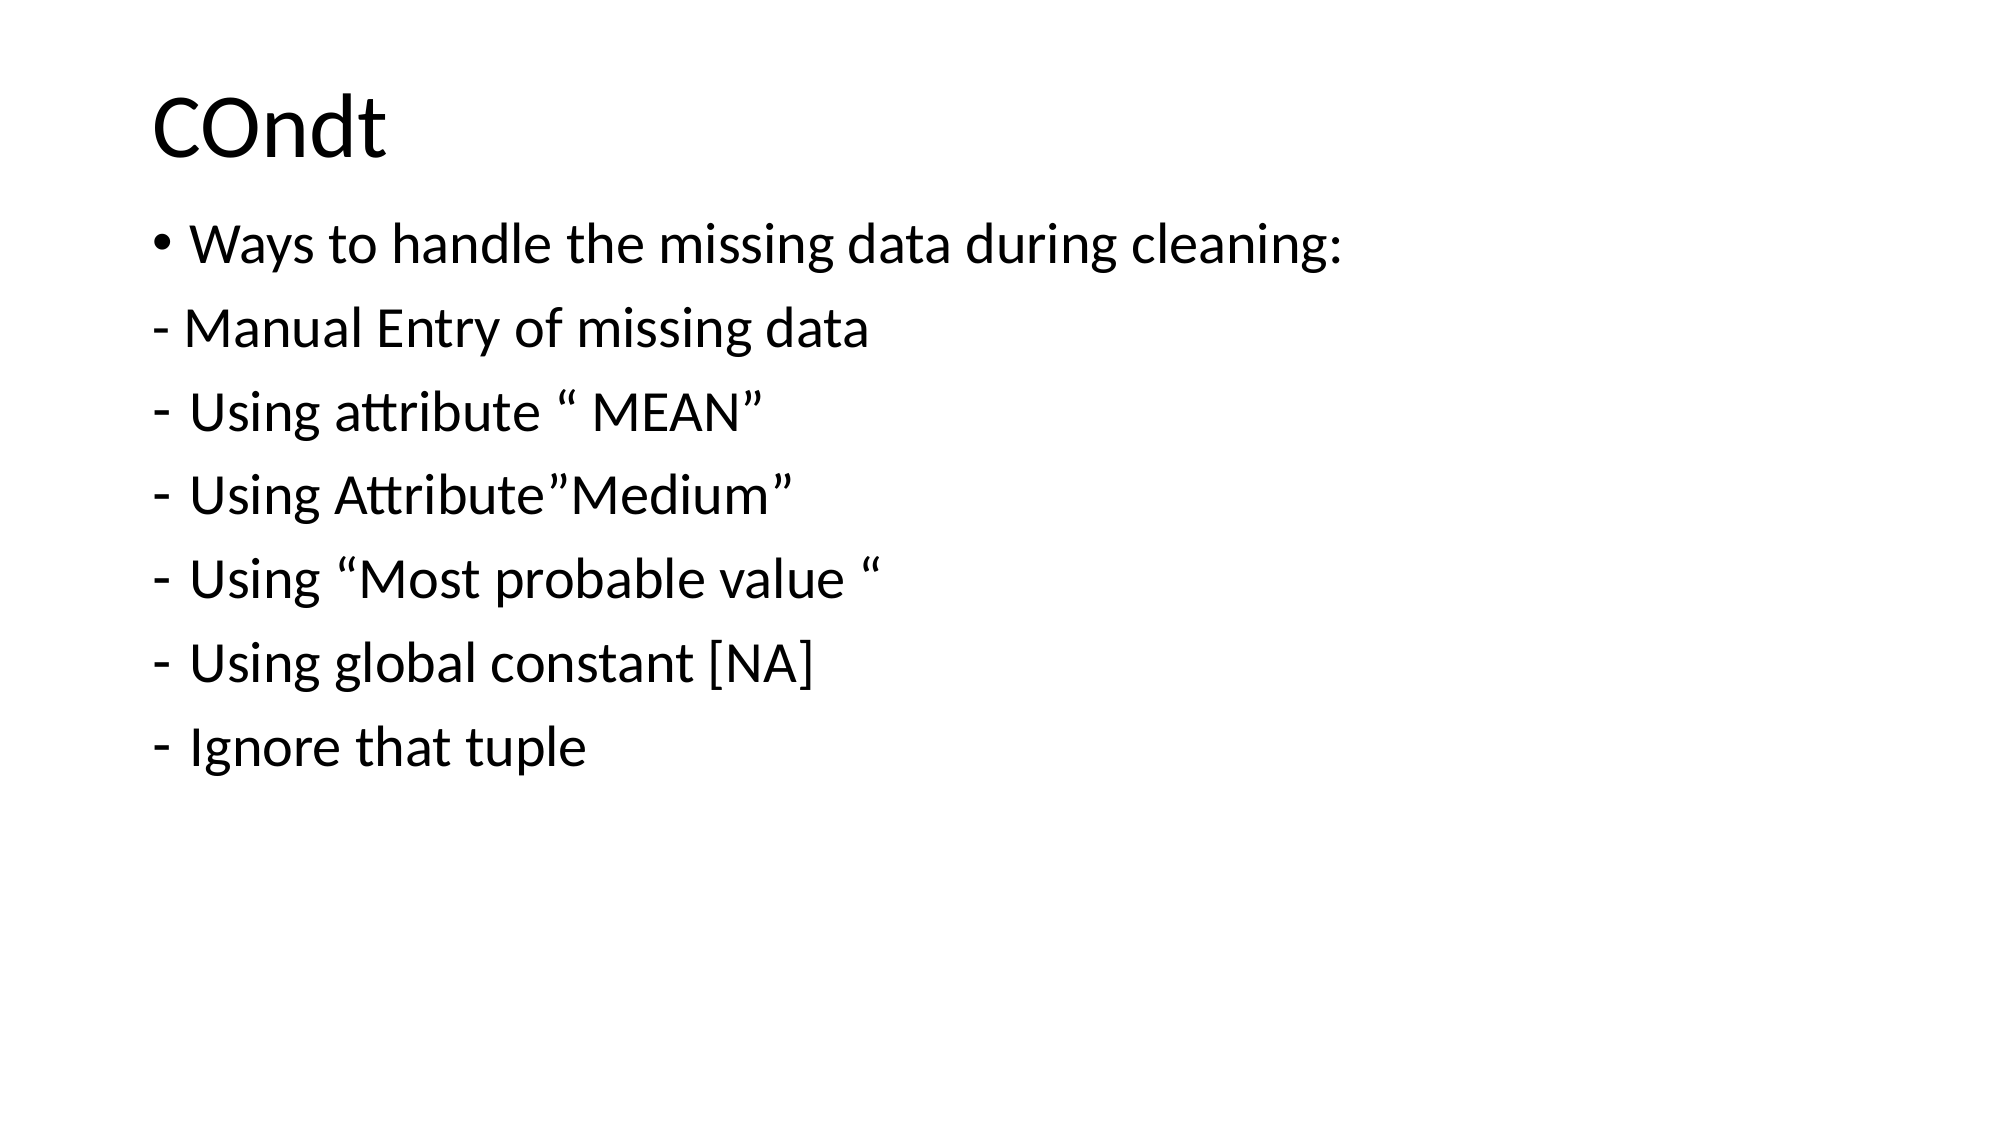

# COndt
Ways to handle the missing data during cleaning:
- Manual Entry of missing data
Using attribute “ MEAN”
Using Attribute”Medium”
Using “Most probable value “
Using global constant [NA]
Ignore that tuple